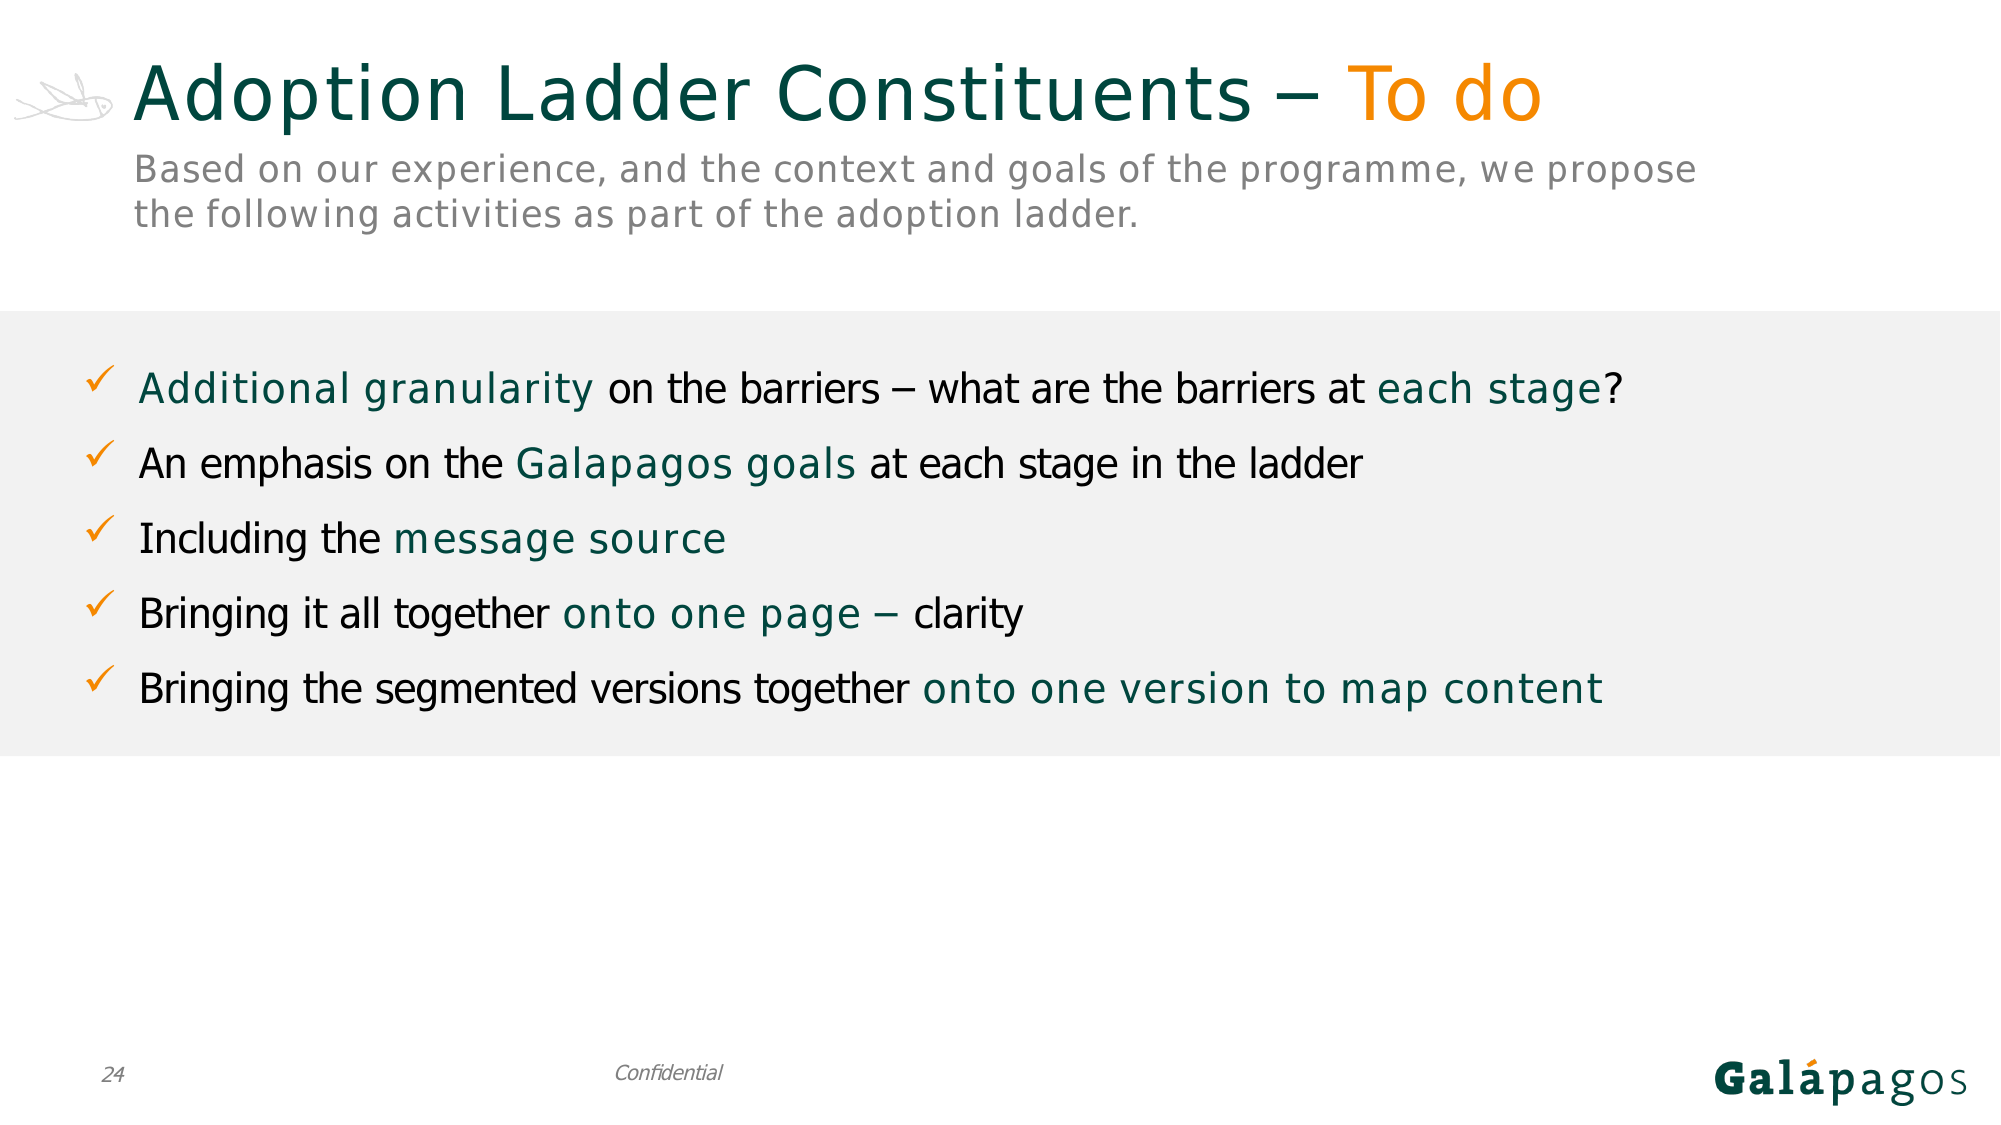

# Adoption Ladder Constituents – To do
Based on our experience, and the context and goals of the programme, we propose the following activities as part of the adoption ladder.

Additional granularity on the barriers – what are the barriers at each stage?
An emphasis on the Galapagos goals at each stage in the ladder
Including the message source
Bringing it all together onto one page – clarity
Bringing the segmented versions together onto one version to map content